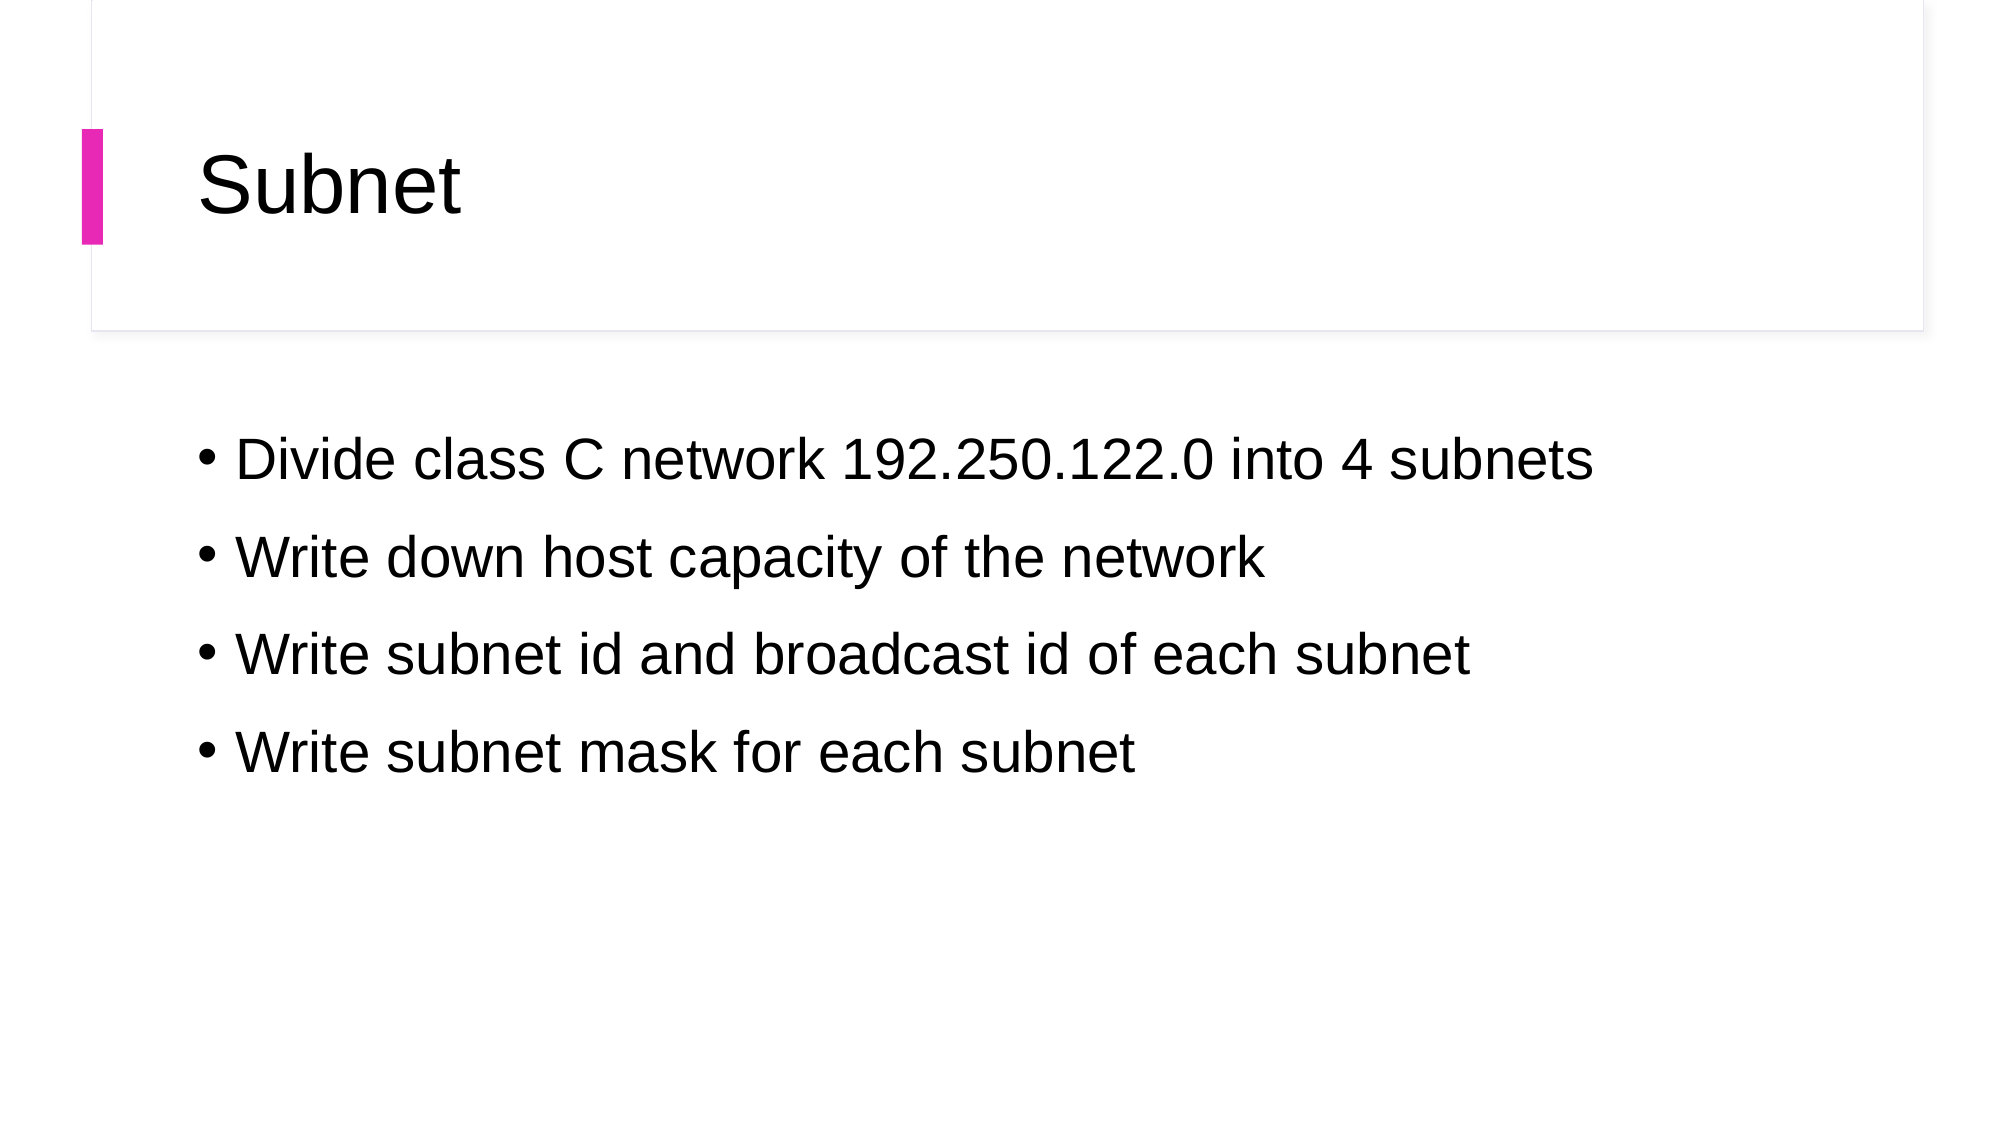

# Subnet
Divide class C network 192.250.122.0 into 4 subnets
Write down host capacity of the network
Write subnet id and broadcast id of each subnet
Write subnet mask for each subnet